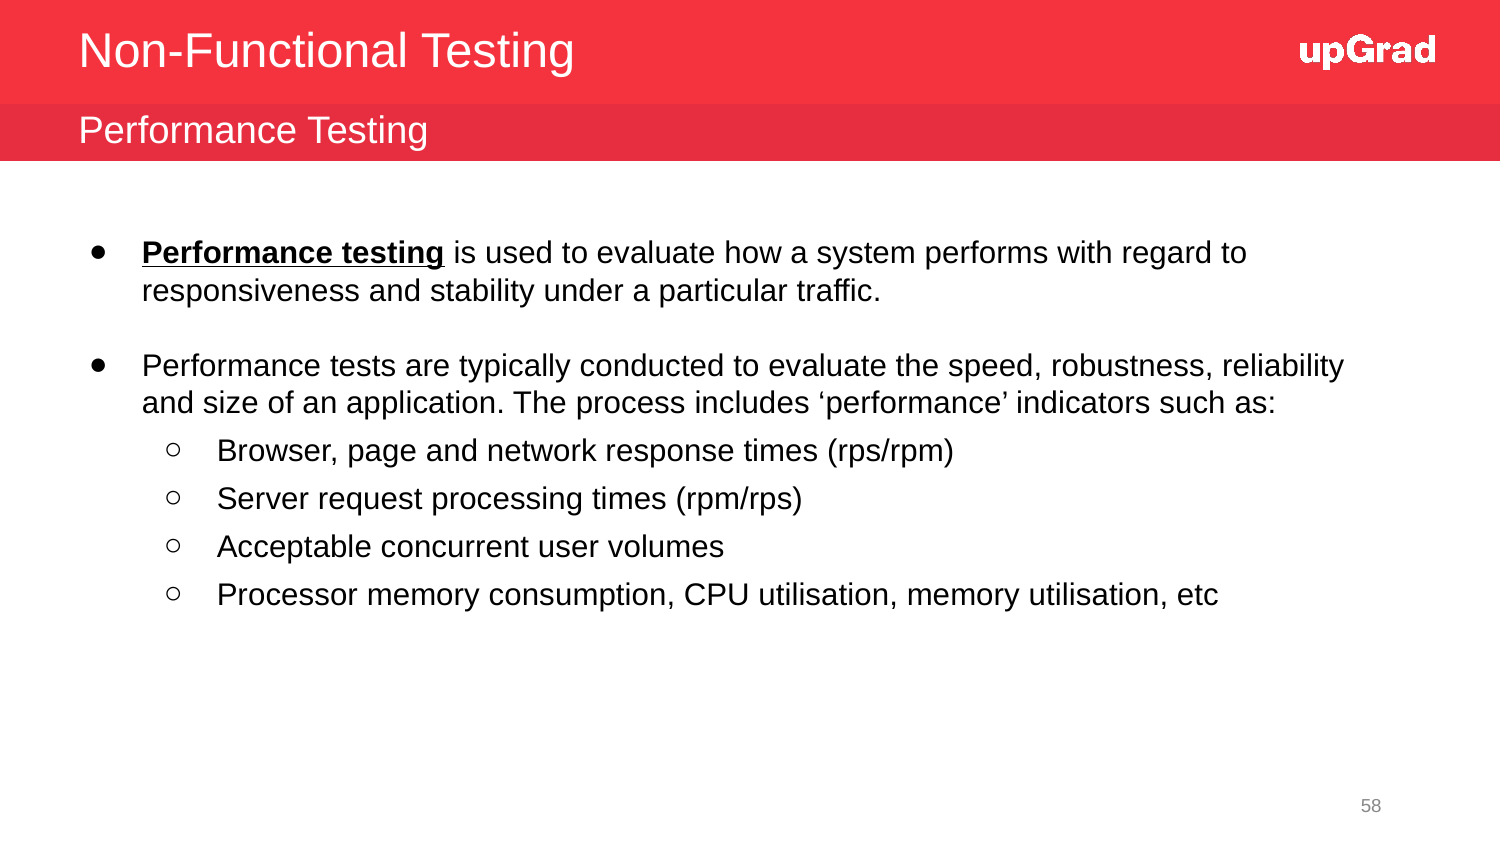

Non-Functional Testing
Performance Testing

Performance testing is used to evaluate how a system performs with regard to responsiveness and stability under a particular traffic.

Performance tests are typically conducted to evaluate the speed, robustness, reliability and size of an application. The process includes ‘performance’ indicators such as:
Browser, page and network response times (rps/rpm)
Server request processing times (rpm/rps)
Acceptable concurrent user volumes
Processor memory consumption, CPU utilisation, memory utilisation, etc
58